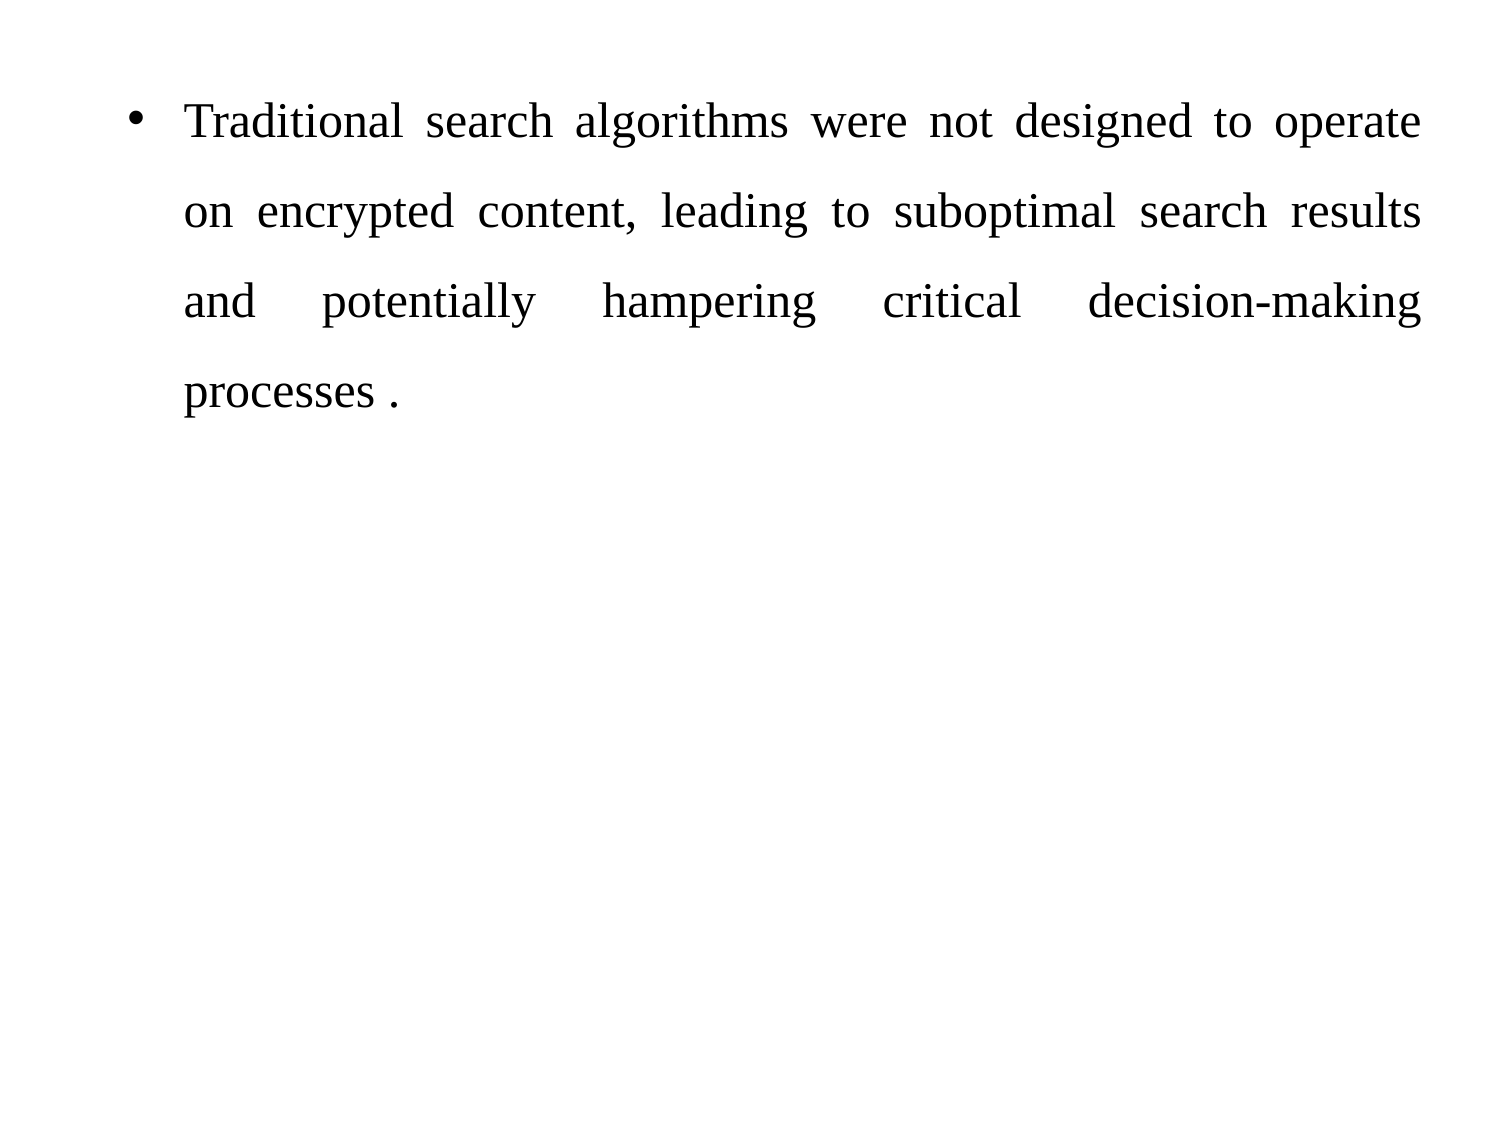

Traditional search algorithms were not designed to operate on encrypted content, leading to suboptimal search results and potentially hampering critical decision-making processes .